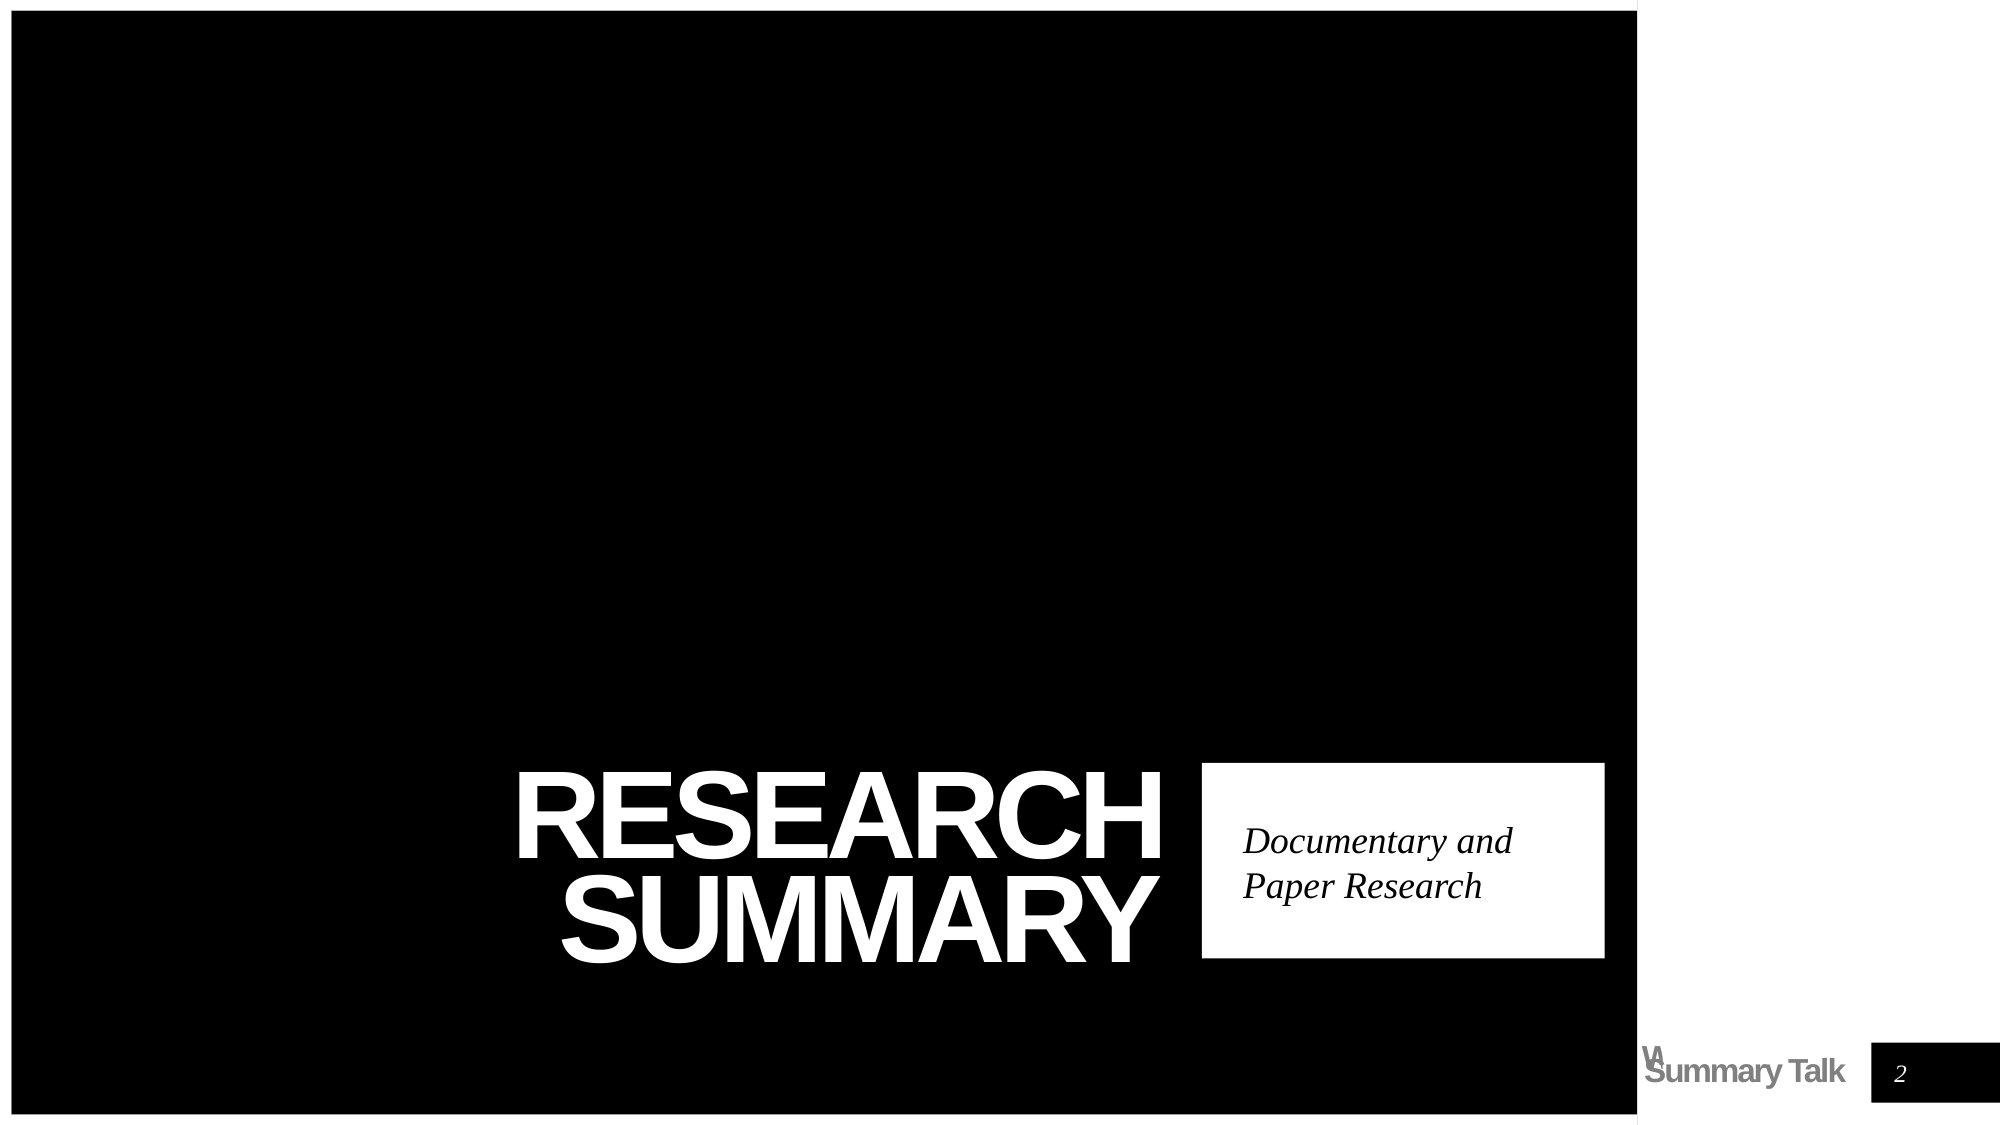

# Research summary
Documentary and Paper Research
2
Summary Talk